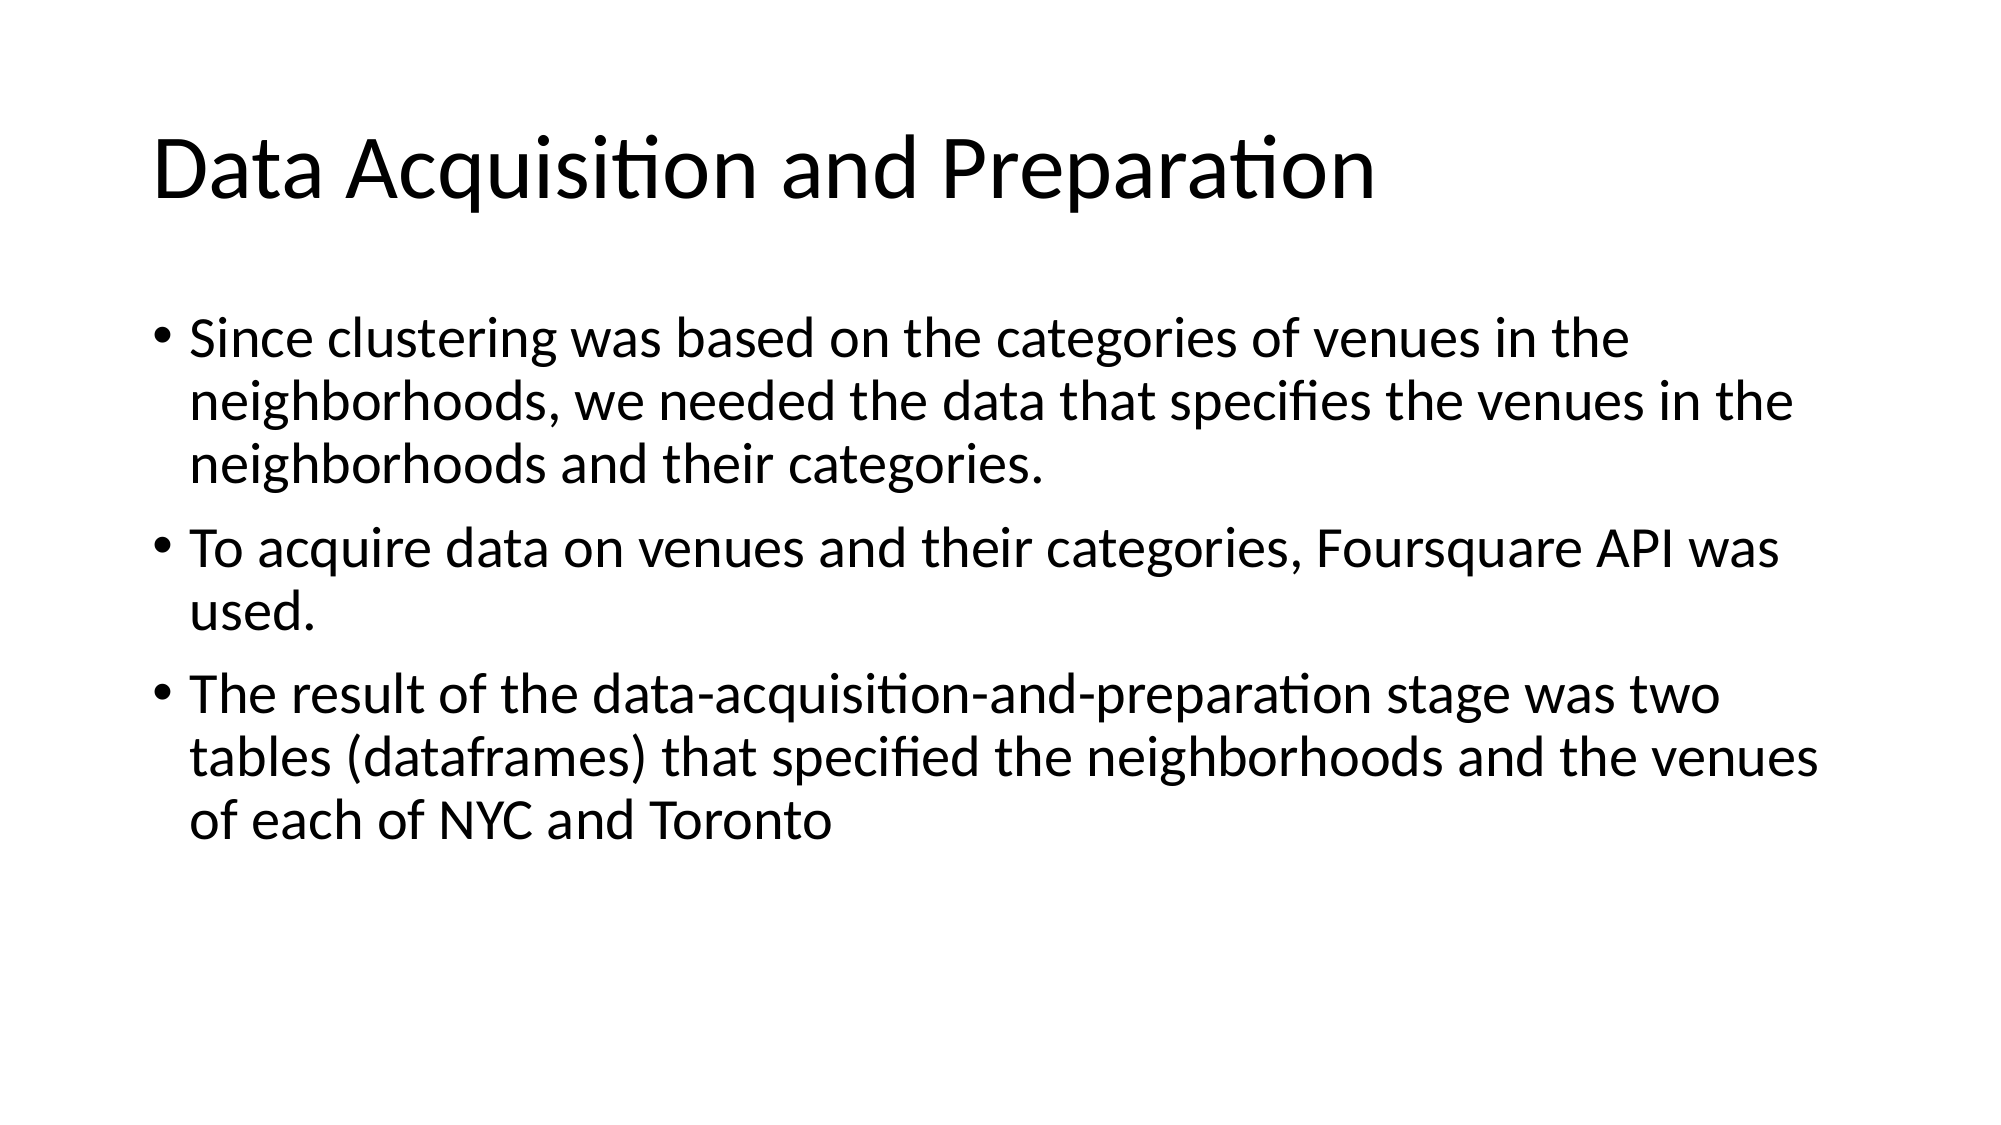

# Data Acquisition and Preparation
Since clustering was based on the categories of venues in the neighborhoods, we needed the data that specifies the venues in the neighborhoods and their categories.
To acquire data on venues and their categories, Foursquare API was used.
The result of the data-acquisition-and-preparation stage was two tables (dataframes) that specified the neighborhoods and the venues of each of NYC and Toronto